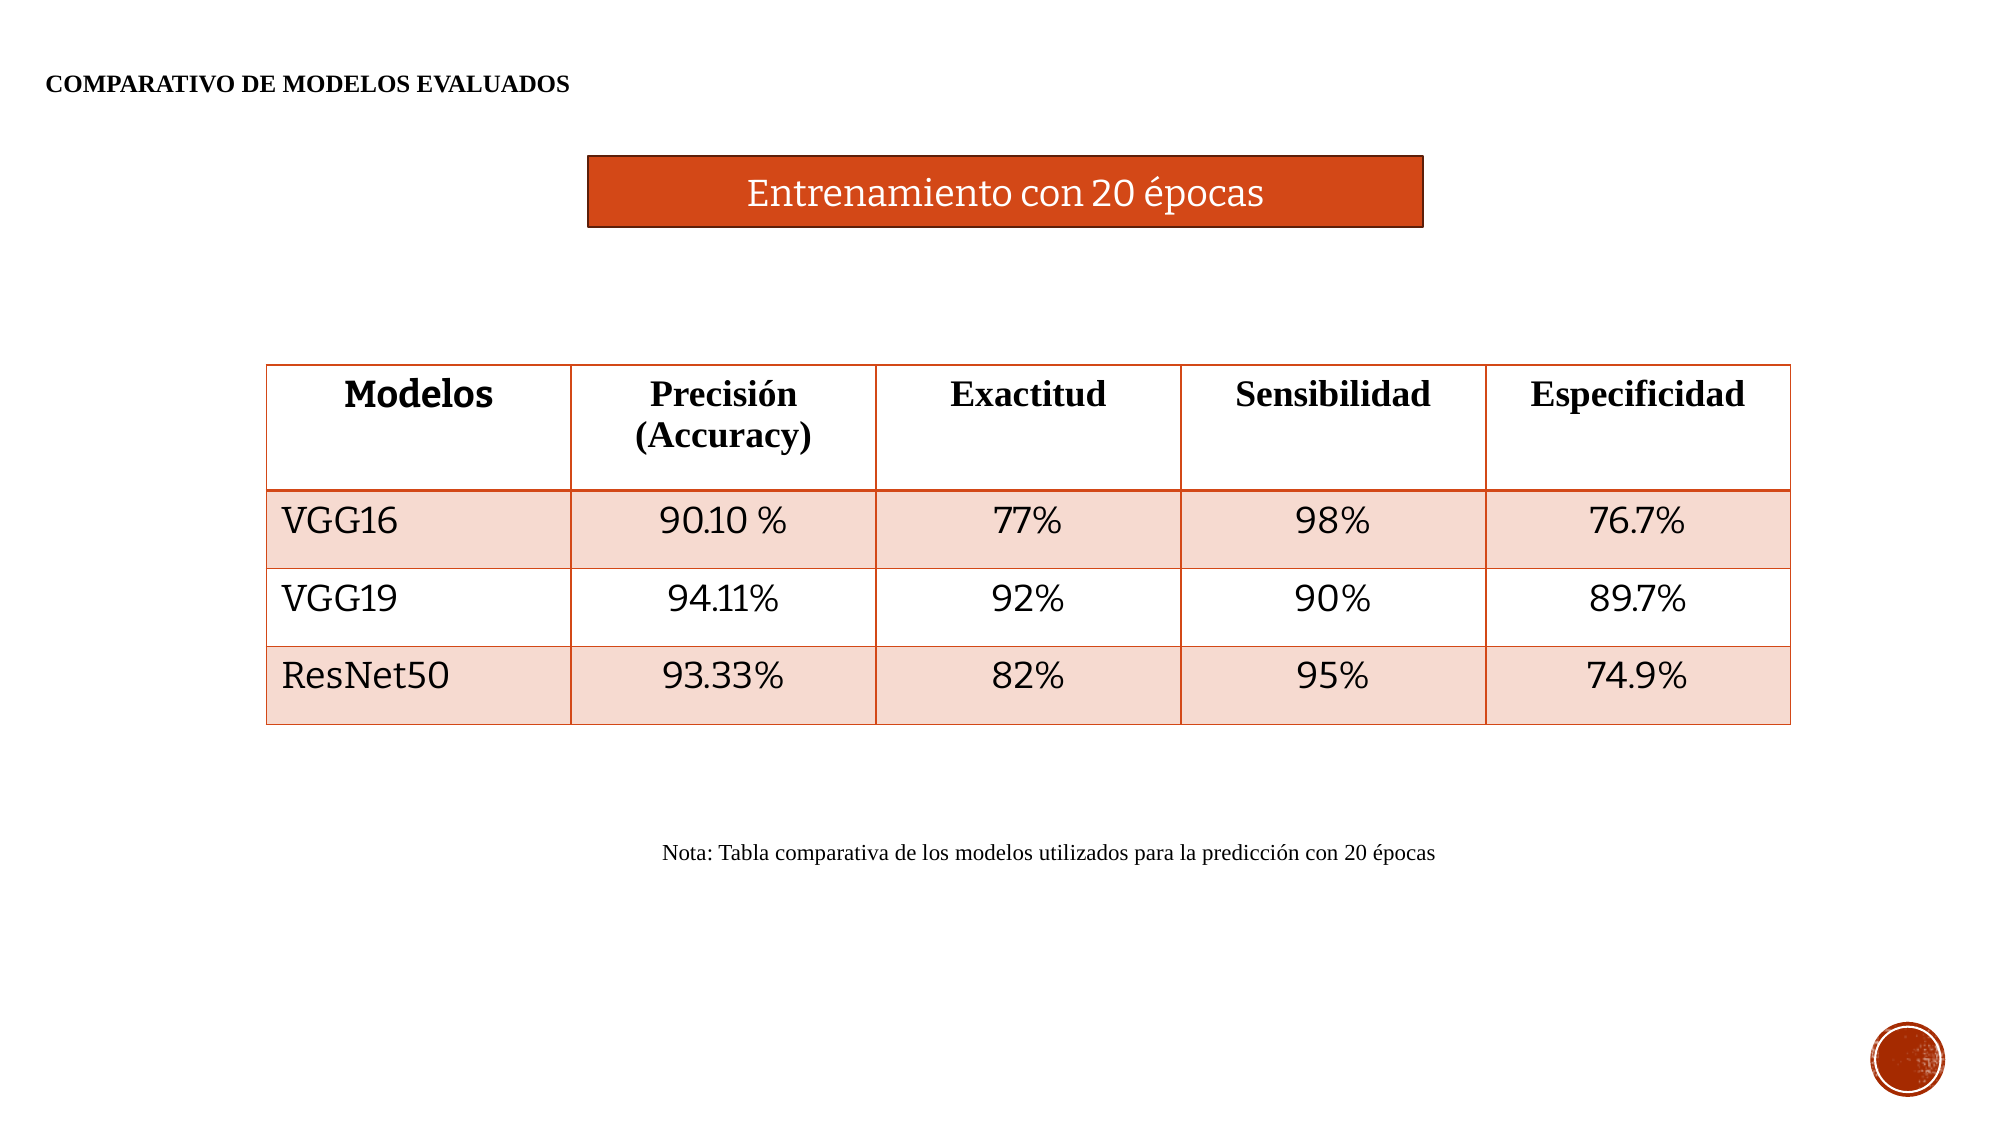

COMPARATIVO DE MODELOS EVALUADOS
Entrenamiento con 20 épocas
| Modelos | Precisión (Accuracy) | Exactitud | Sensibilidad | Especificidad |
| --- | --- | --- | --- | --- |
| VGG16 | 90.10 % | 77% | 98% | 76.7% |
| VGG19 | 94.11% | 92% | 90% | 89.7% |
| ResNet50 | 93.33% | 82% | 95% | 74.9% |
Nota: Tabla comparativa de los modelos utilizados para la predicción con 20 épocas